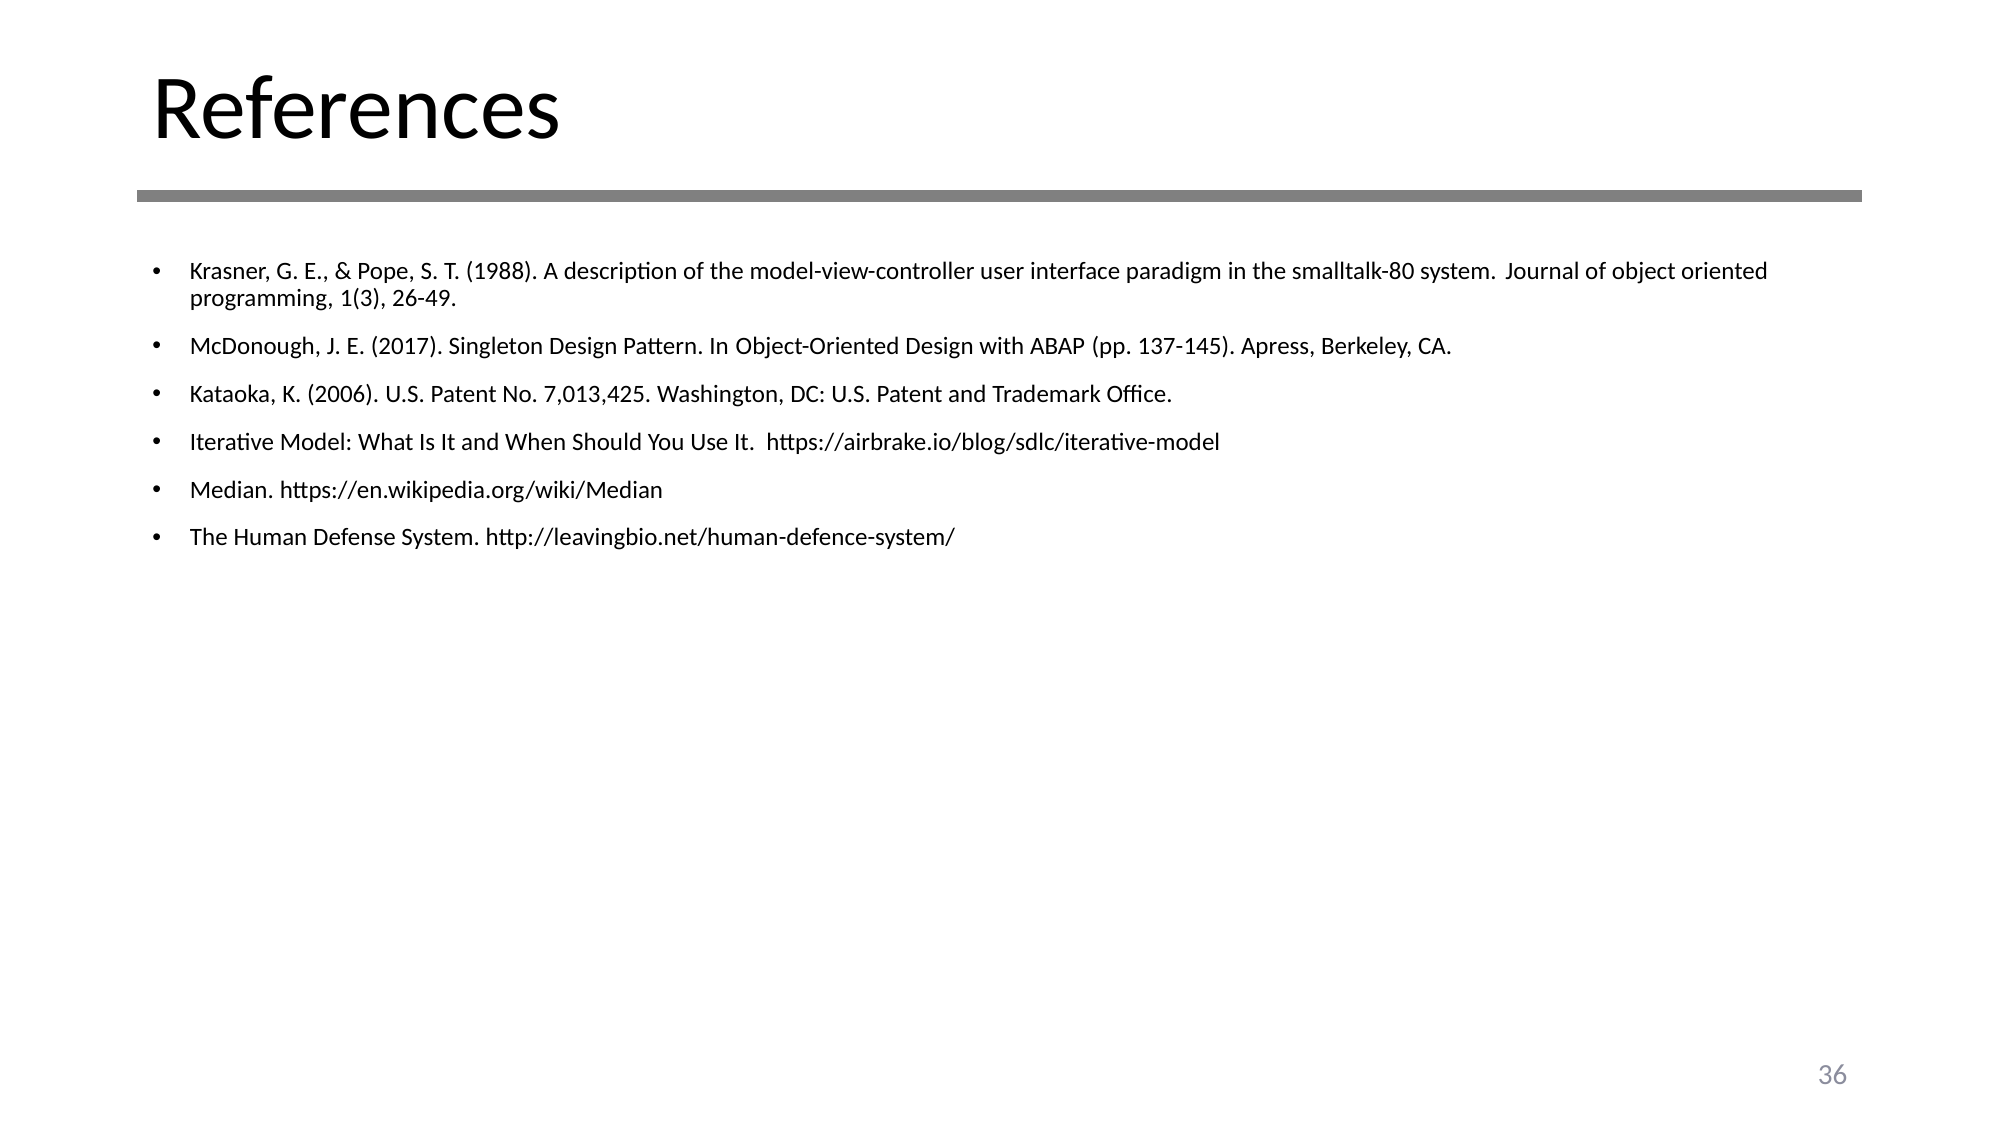

# References
Krasner, G. E., & Pope, S. T. (1988). A description of the model-view-controller user interface paradigm in the smalltalk-80 system. Journal of object oriented programming, 1(3), 26-49.
McDonough, J. E. (2017). Singleton Design Pattern. In Object-Oriented Design with ABAP (pp. 137-145). Apress, Berkeley, CA.
Kataoka, K. (2006). U.S. Patent No. 7,013,425. Washington, DC: U.S. Patent and Trademark Office.
Iterative Model: What Is It and When Should You Use It.  https://airbrake.io/blog/sdlc/iterative-model
Median. https://en.wikipedia.org/wiki/Median
The Human Defense System. http://leavingbio.net/human-defence-system/

36